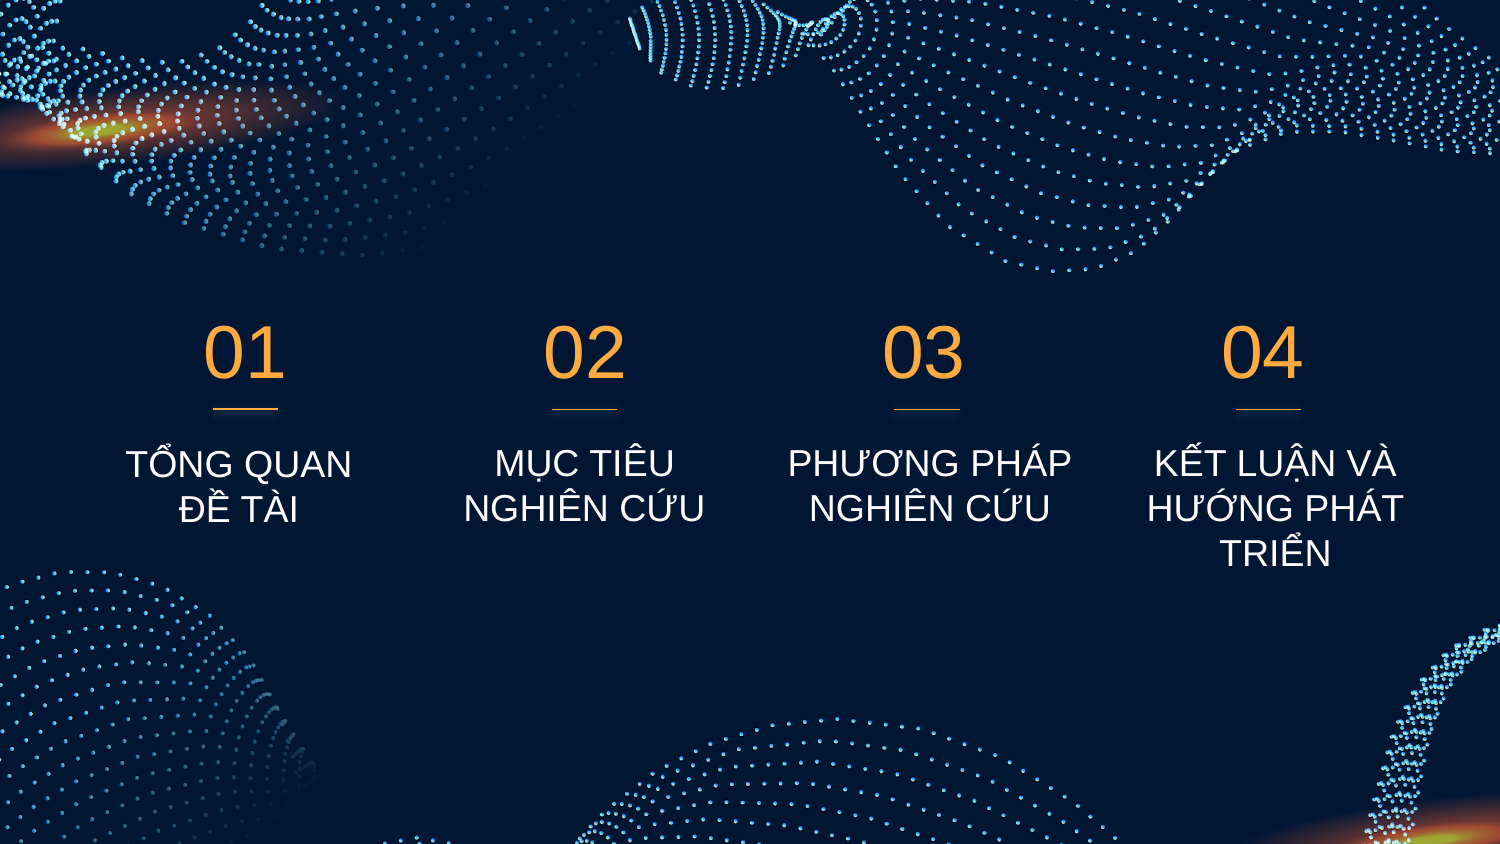

01
02
03
04
# MỤC TIÊU NGHIÊN CỨU
PHƯƠNG PHÁP
NGHIÊN CỨU
TỔNG QUAN
ĐỀ TÀI
KẾT LUẬN VÀ HƯỚNG PHÁT TRIỂN